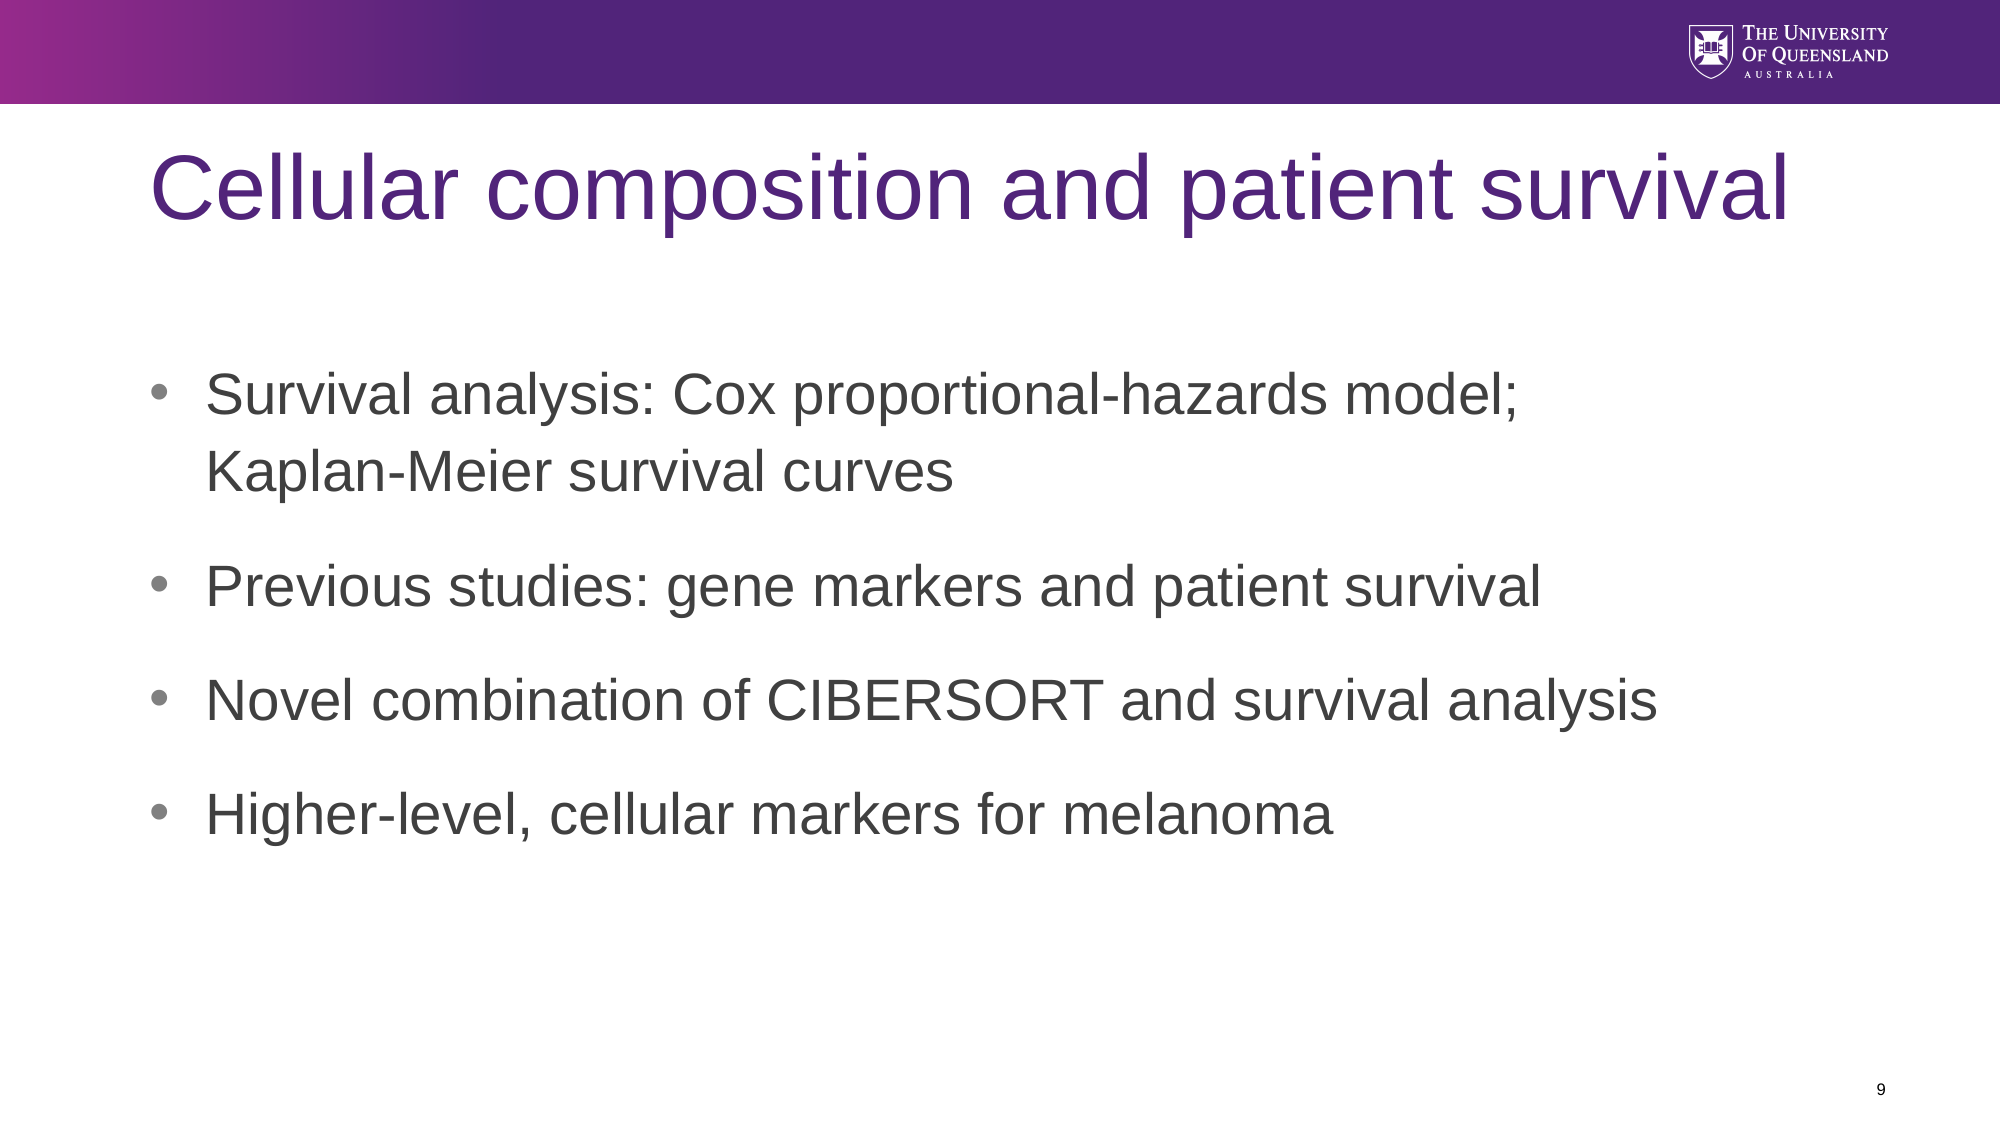

# Cellular composition and patient survival
Survival analysis: Cox proportional-hazards model; Kaplan-Meier survival curves
Previous studies: gene markers and patient survival
Novel combination of CIBERSORT and survival analysis
Higher-level, cellular markers for melanoma

9